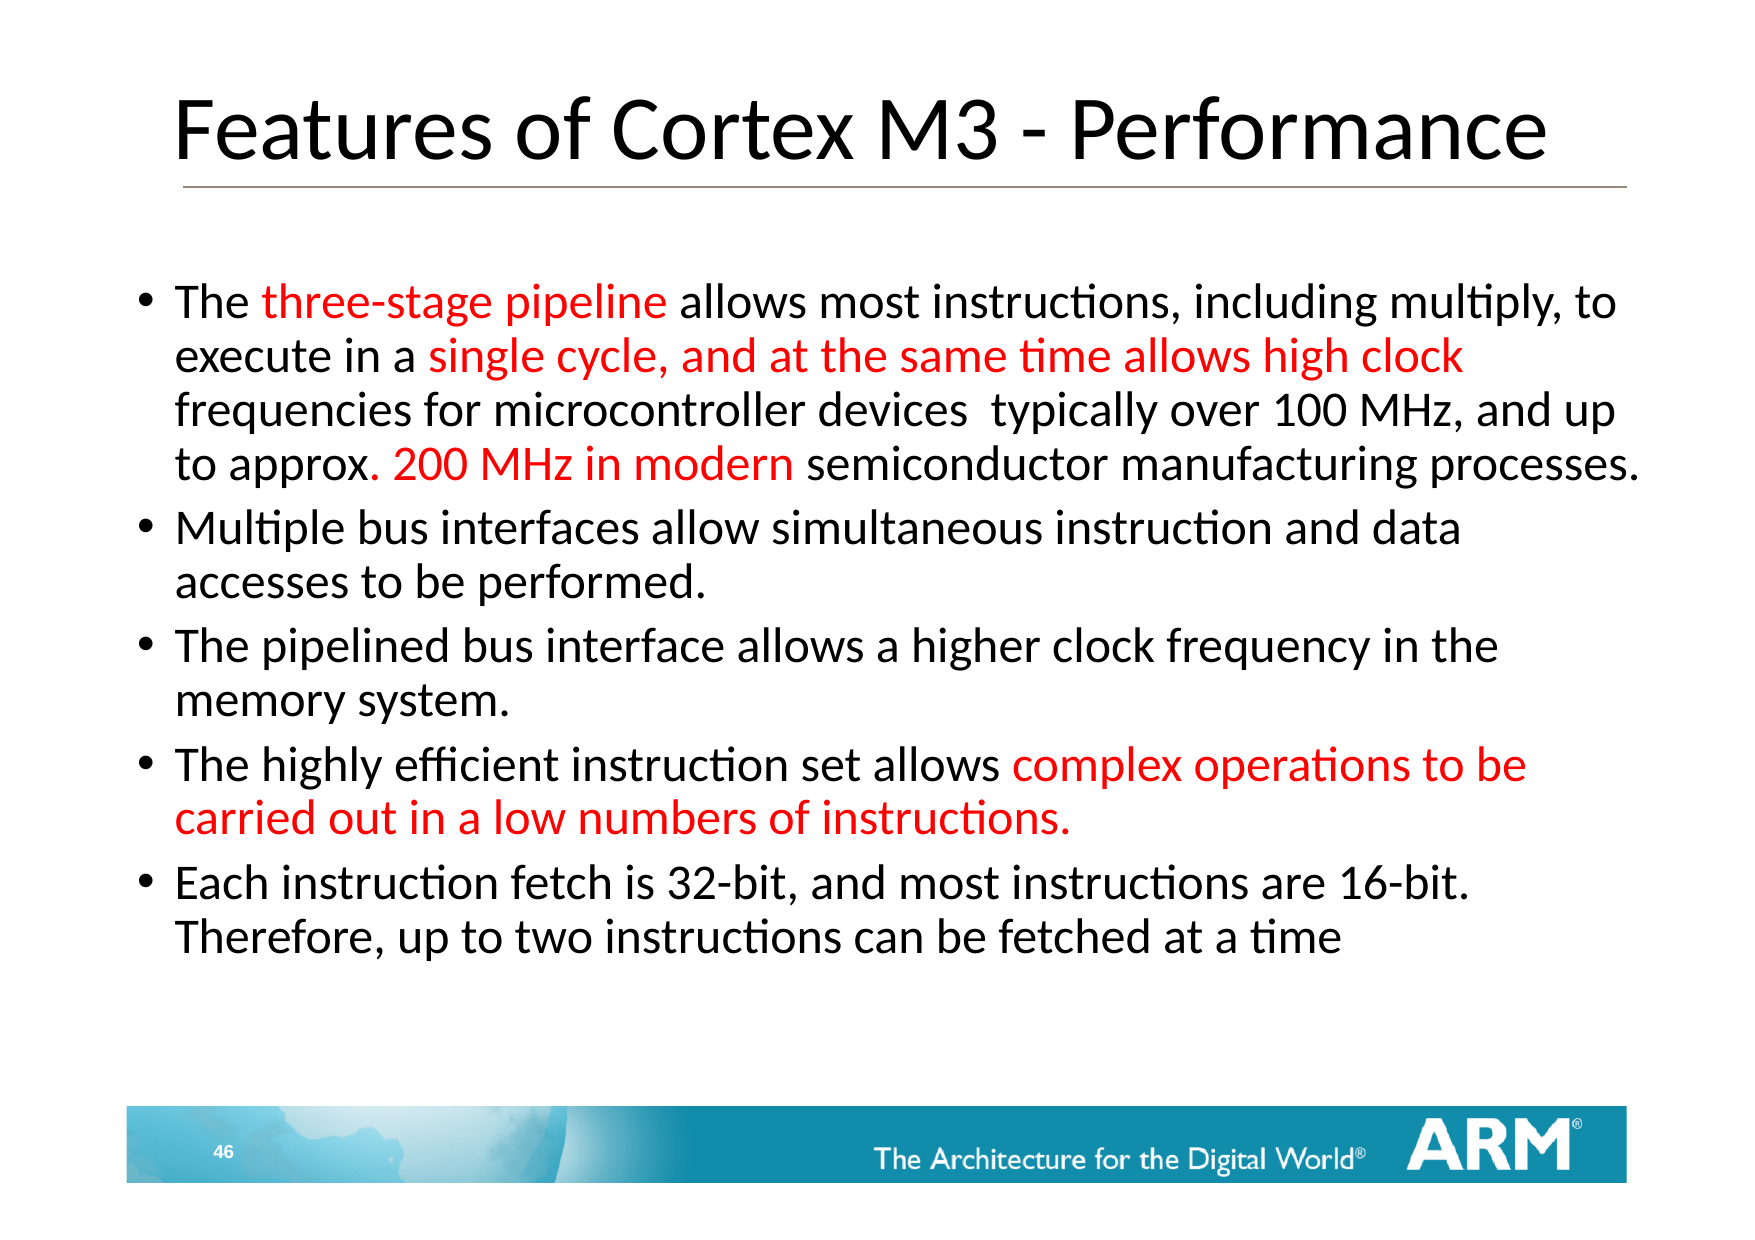

# Features of Cortex M3 - Performance

The three-stage pipeline allows most instructions, including multiply, to execute in a single cycle, and at the same time allows high clock frequencies for microcontroller devices  typically over 100 MHz, and up to approx. 200 MHz in modern semiconductor manufacturing processes.
Multiple bus interfaces allow simultaneous instruction and data accesses to be performed.
The pipelined bus interface allows a higher clock frequency in the memory system.
The highly efficient instruction set allows complex operations to be carried out in a low numbers of instructions.
Each instruction fetch is 32-bit, and most instructions are 16-bit. Therefore, up to two instructions can be fetched at a time
46